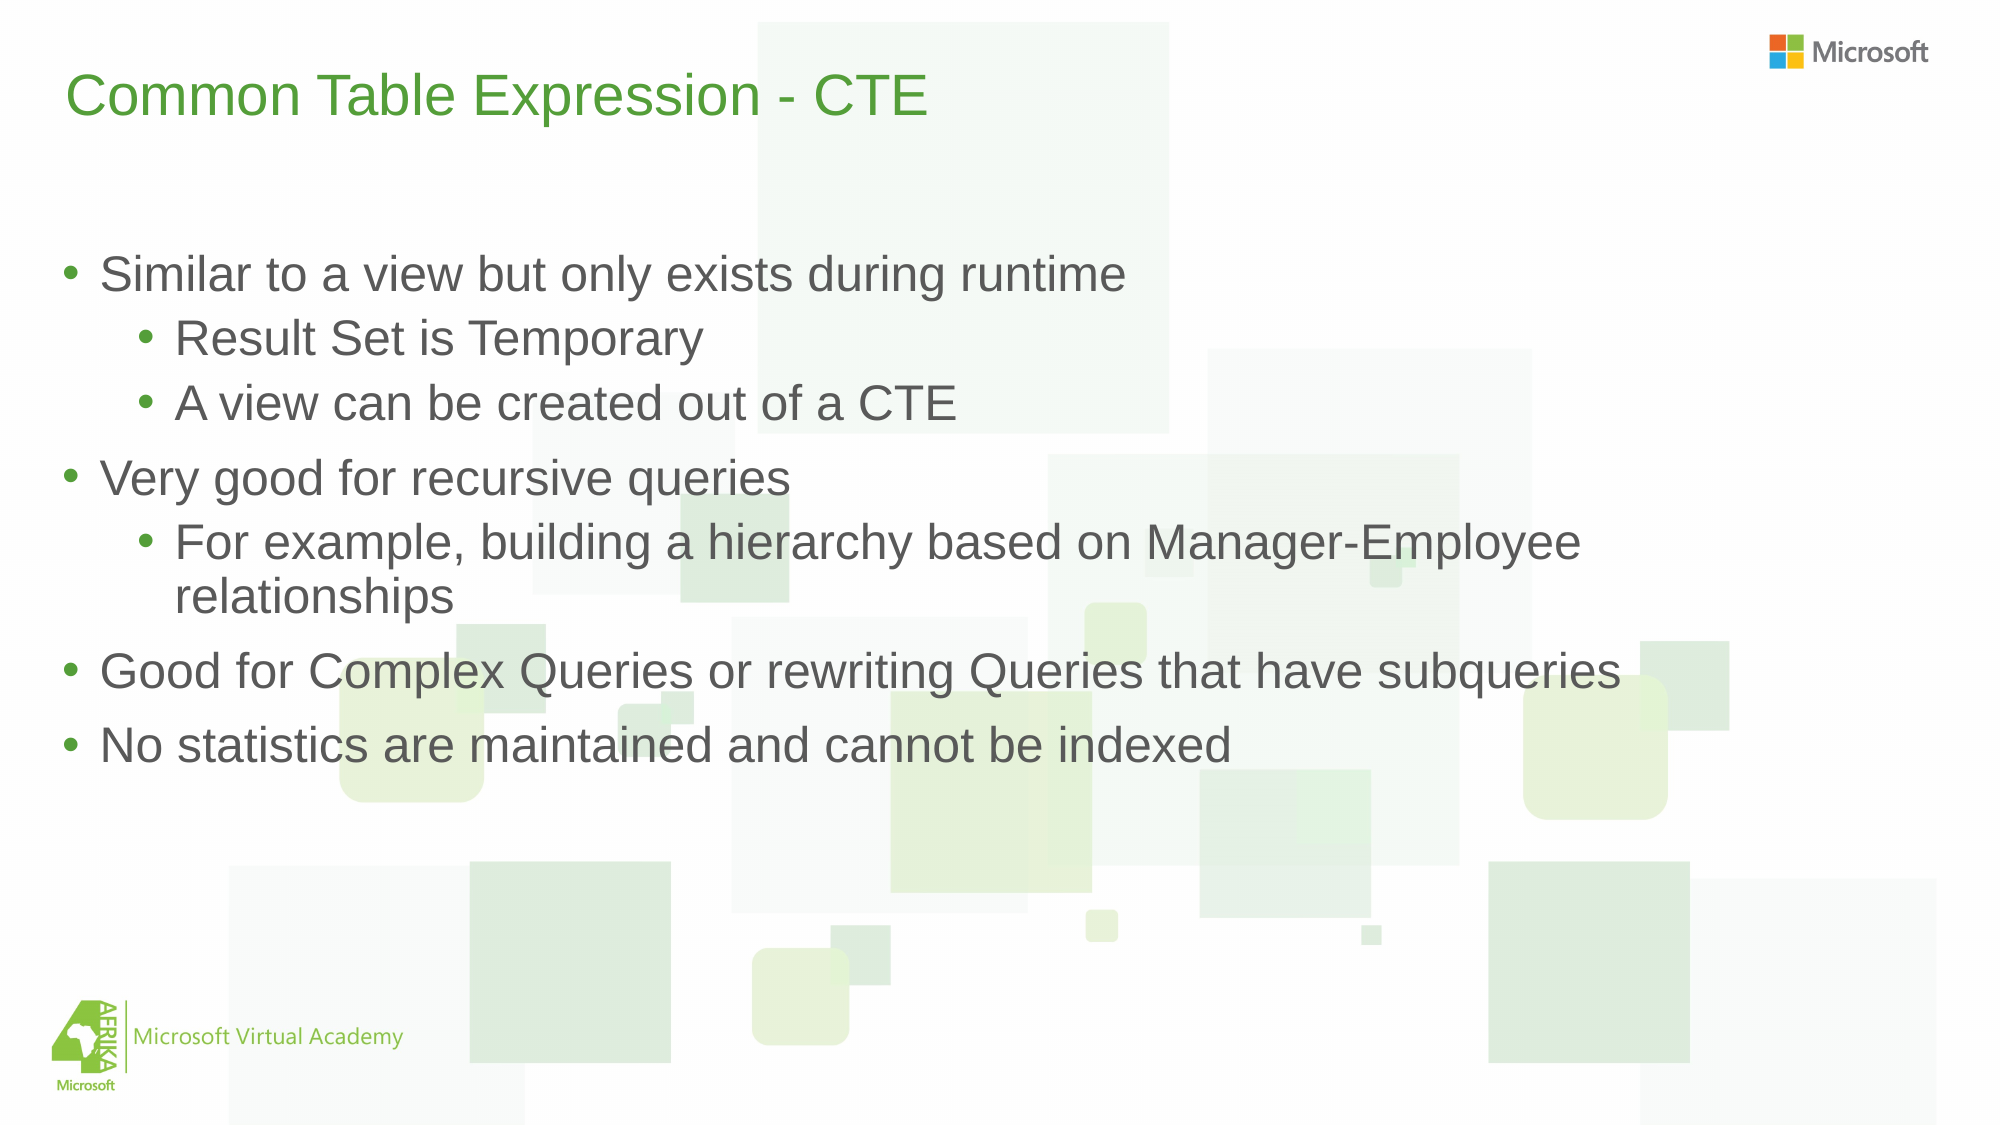

# Common Table Expression - CTE
Similar to a view but only exists during runtime
Result Set is Temporary
A view can be created out of a CTE
Very good for recursive queries
For example, building a hierarchy based on Manager-Employee relationships
Good for Complex Queries or rewriting Queries that have subqueries
No statistics are maintained and cannot be indexed